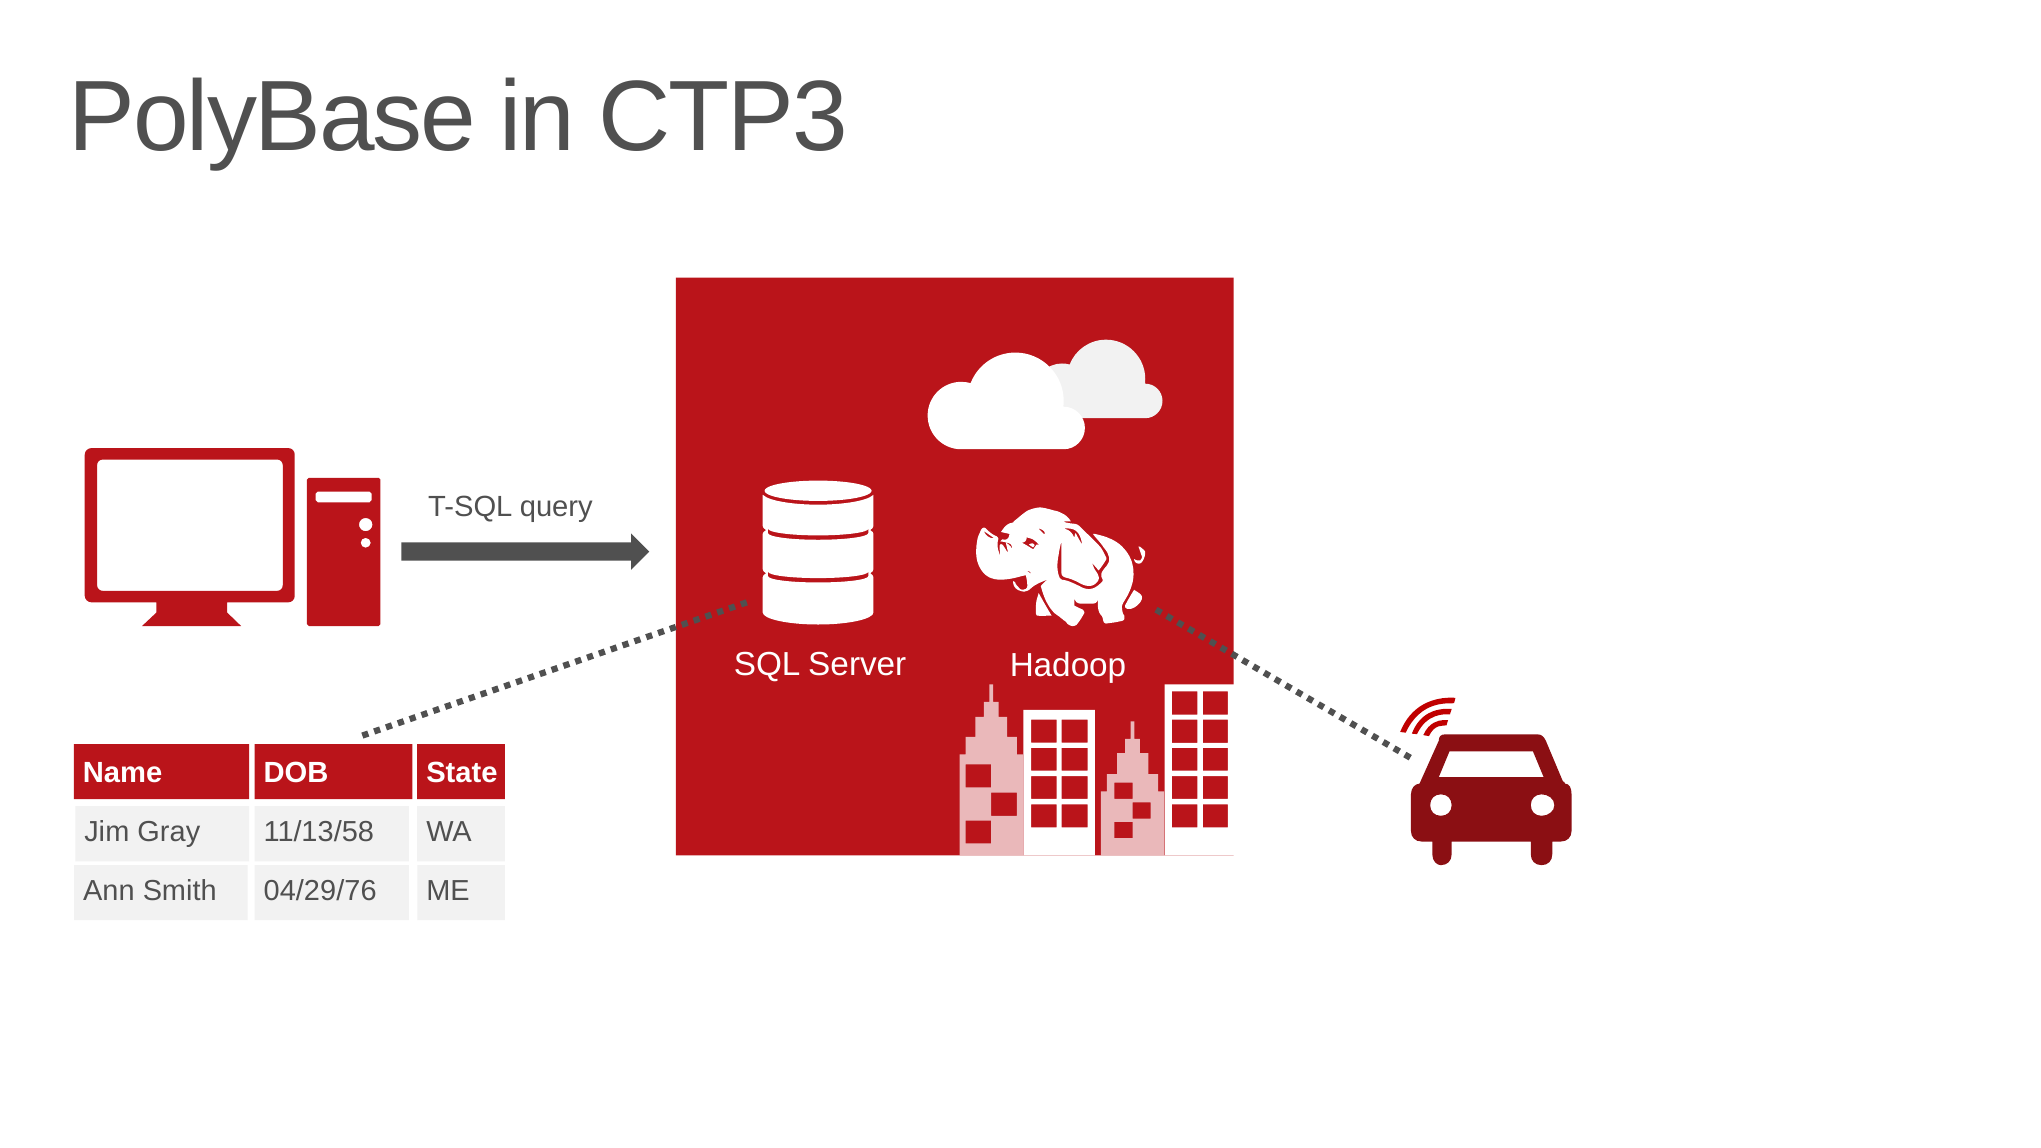

PolyBase in CTP3

T-SQL query

SQL Server
Hadoop

Name
DOB
State
Jim Gray
11/13/58
WA
Ann Smith
04/29/76
ME